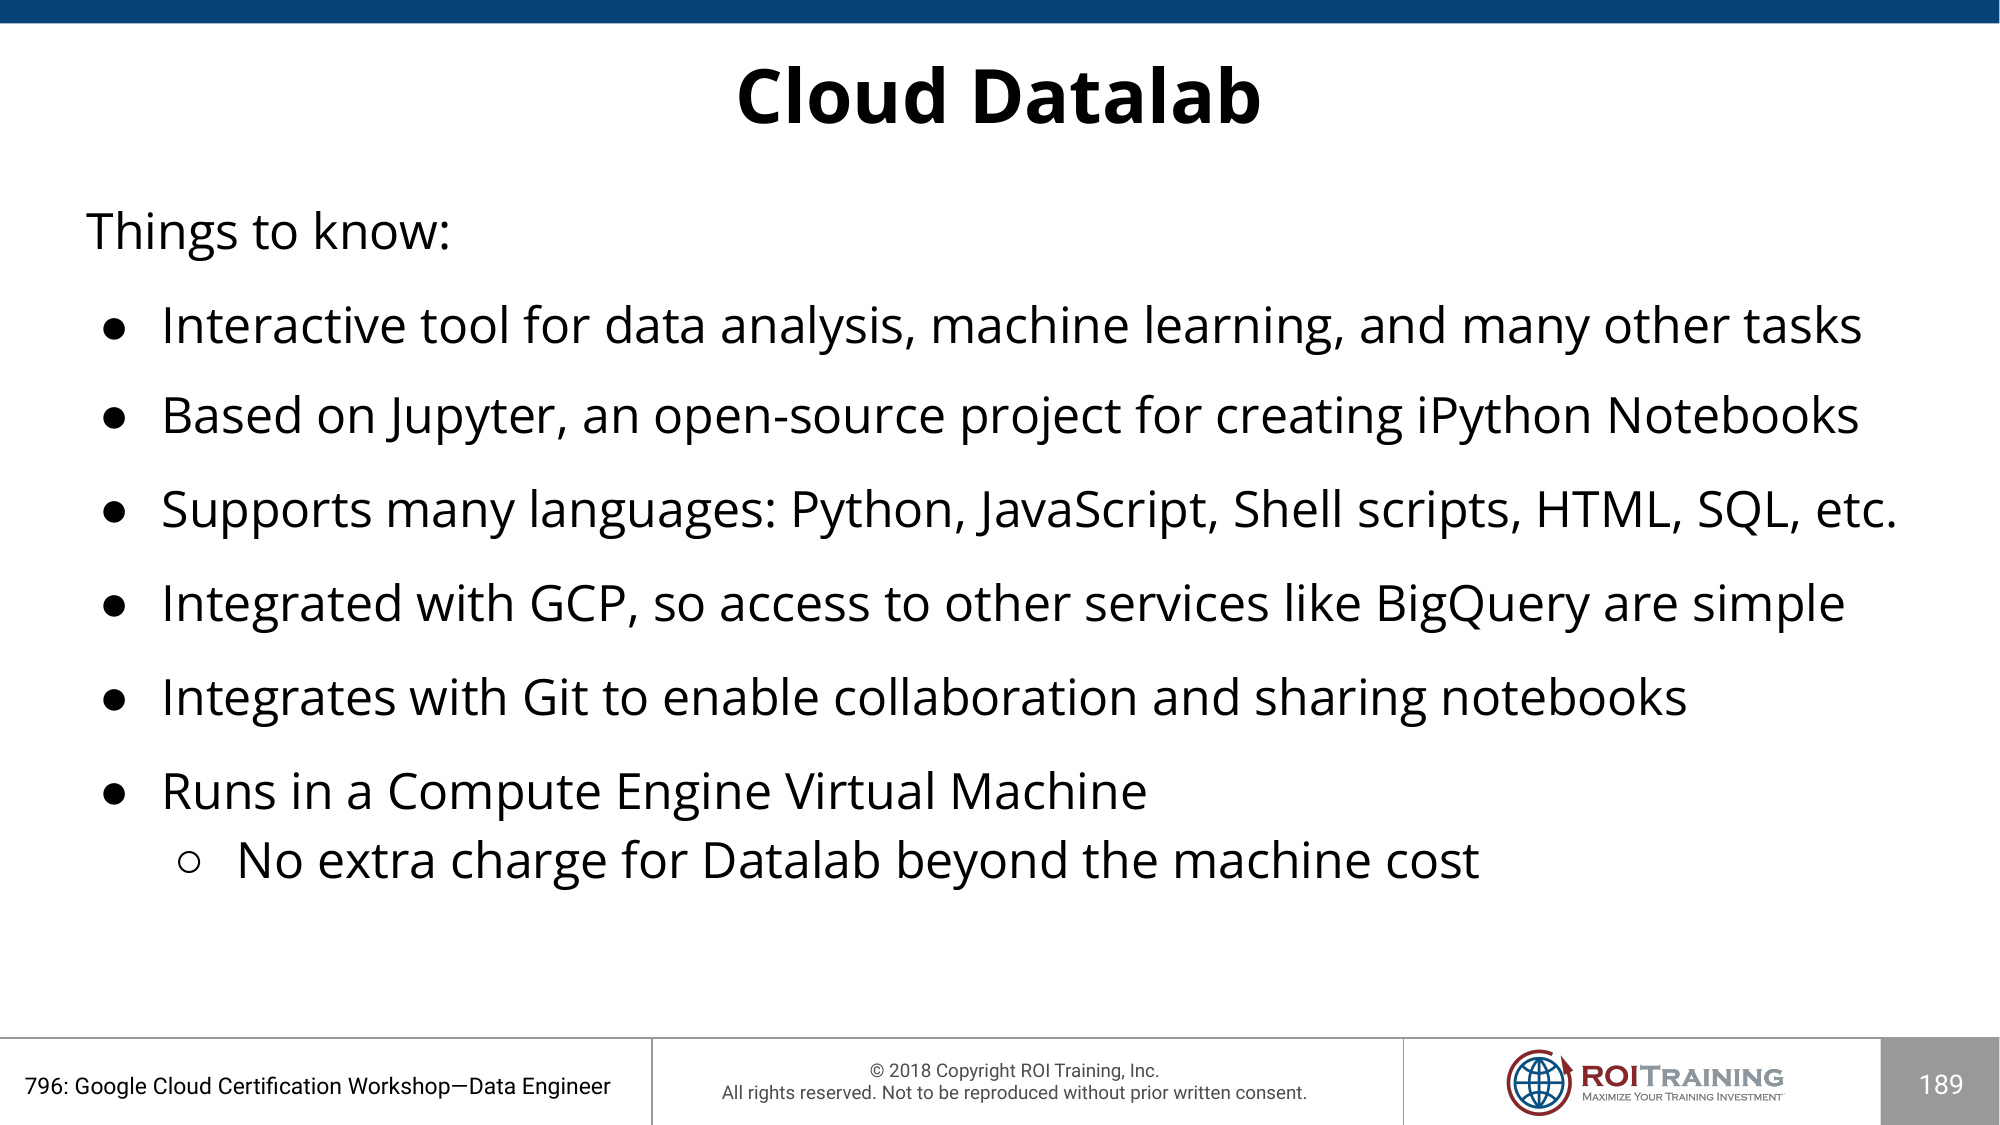

# Cloud Datalab
Things to know:
Interactive tool for data analysis, machine learning, and many other tasks
Based on Jupyter, an open-source project for creating iPython Notebooks
Supports many languages: Python, JavaScript, Shell scripts, HTML, SQL, etc.
Integrated with GCP, so access to other services like BigQuery are simple
Integrates with Git to enable collaboration and sharing notebooks
Runs in a Compute Engine Virtual Machine
No extra charge for Datalab beyond the machine cost